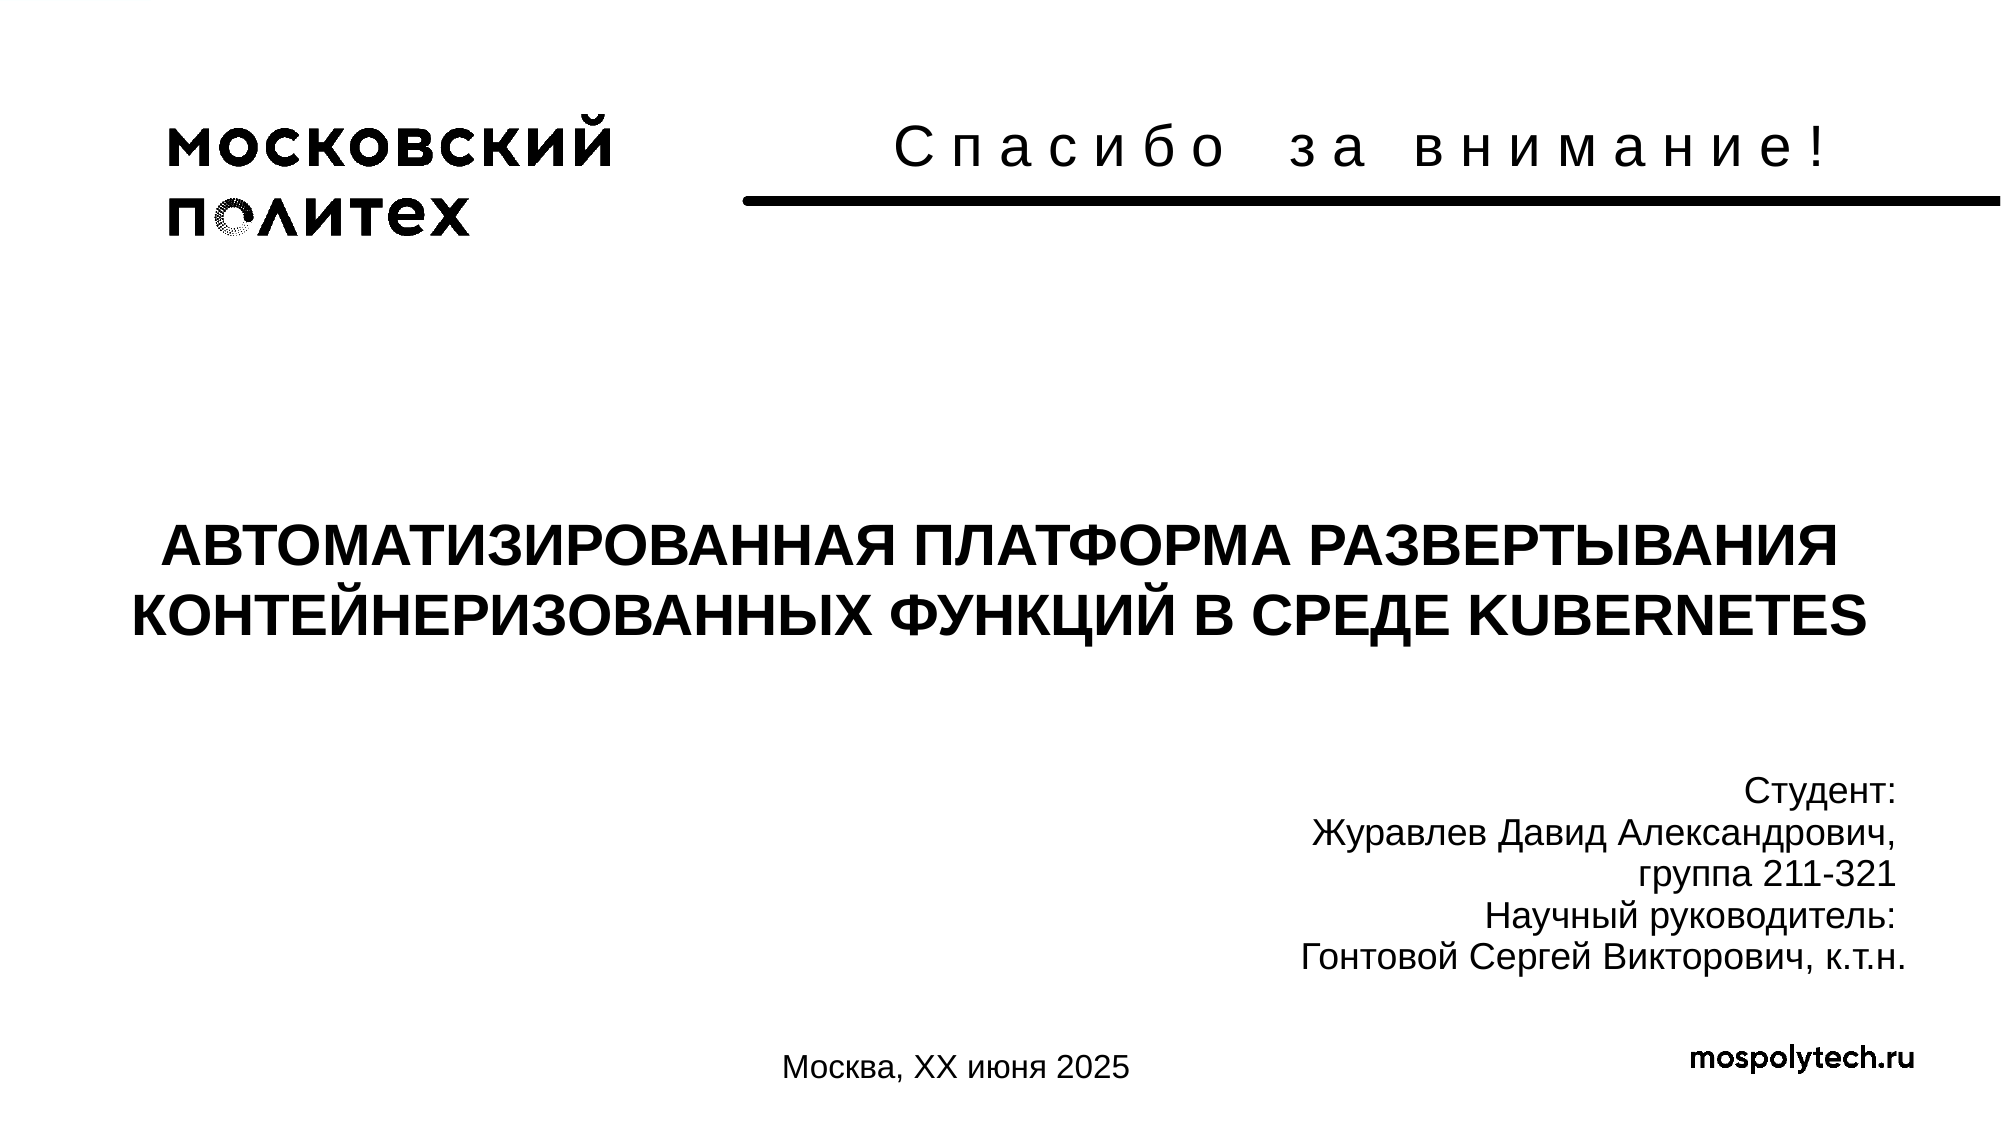

# С п а с и б о    з а   в н и м а н и е !
АВТОМАТИЗИРОВАННАЯ ПЛАТФОРМА РАЗВЕРТЫВАНИЯ КОНТЕЙНЕРИЗОВАННЫХ ФУНКЦИЙ В СРЕДЕ KUBERNETES
Студент:
Журавлев Давид Александрович,
группа 211-321
Научный руководитель:
Гонтовой Сергей Викторович, к.т.н.
Москва, ХХ июня 2025